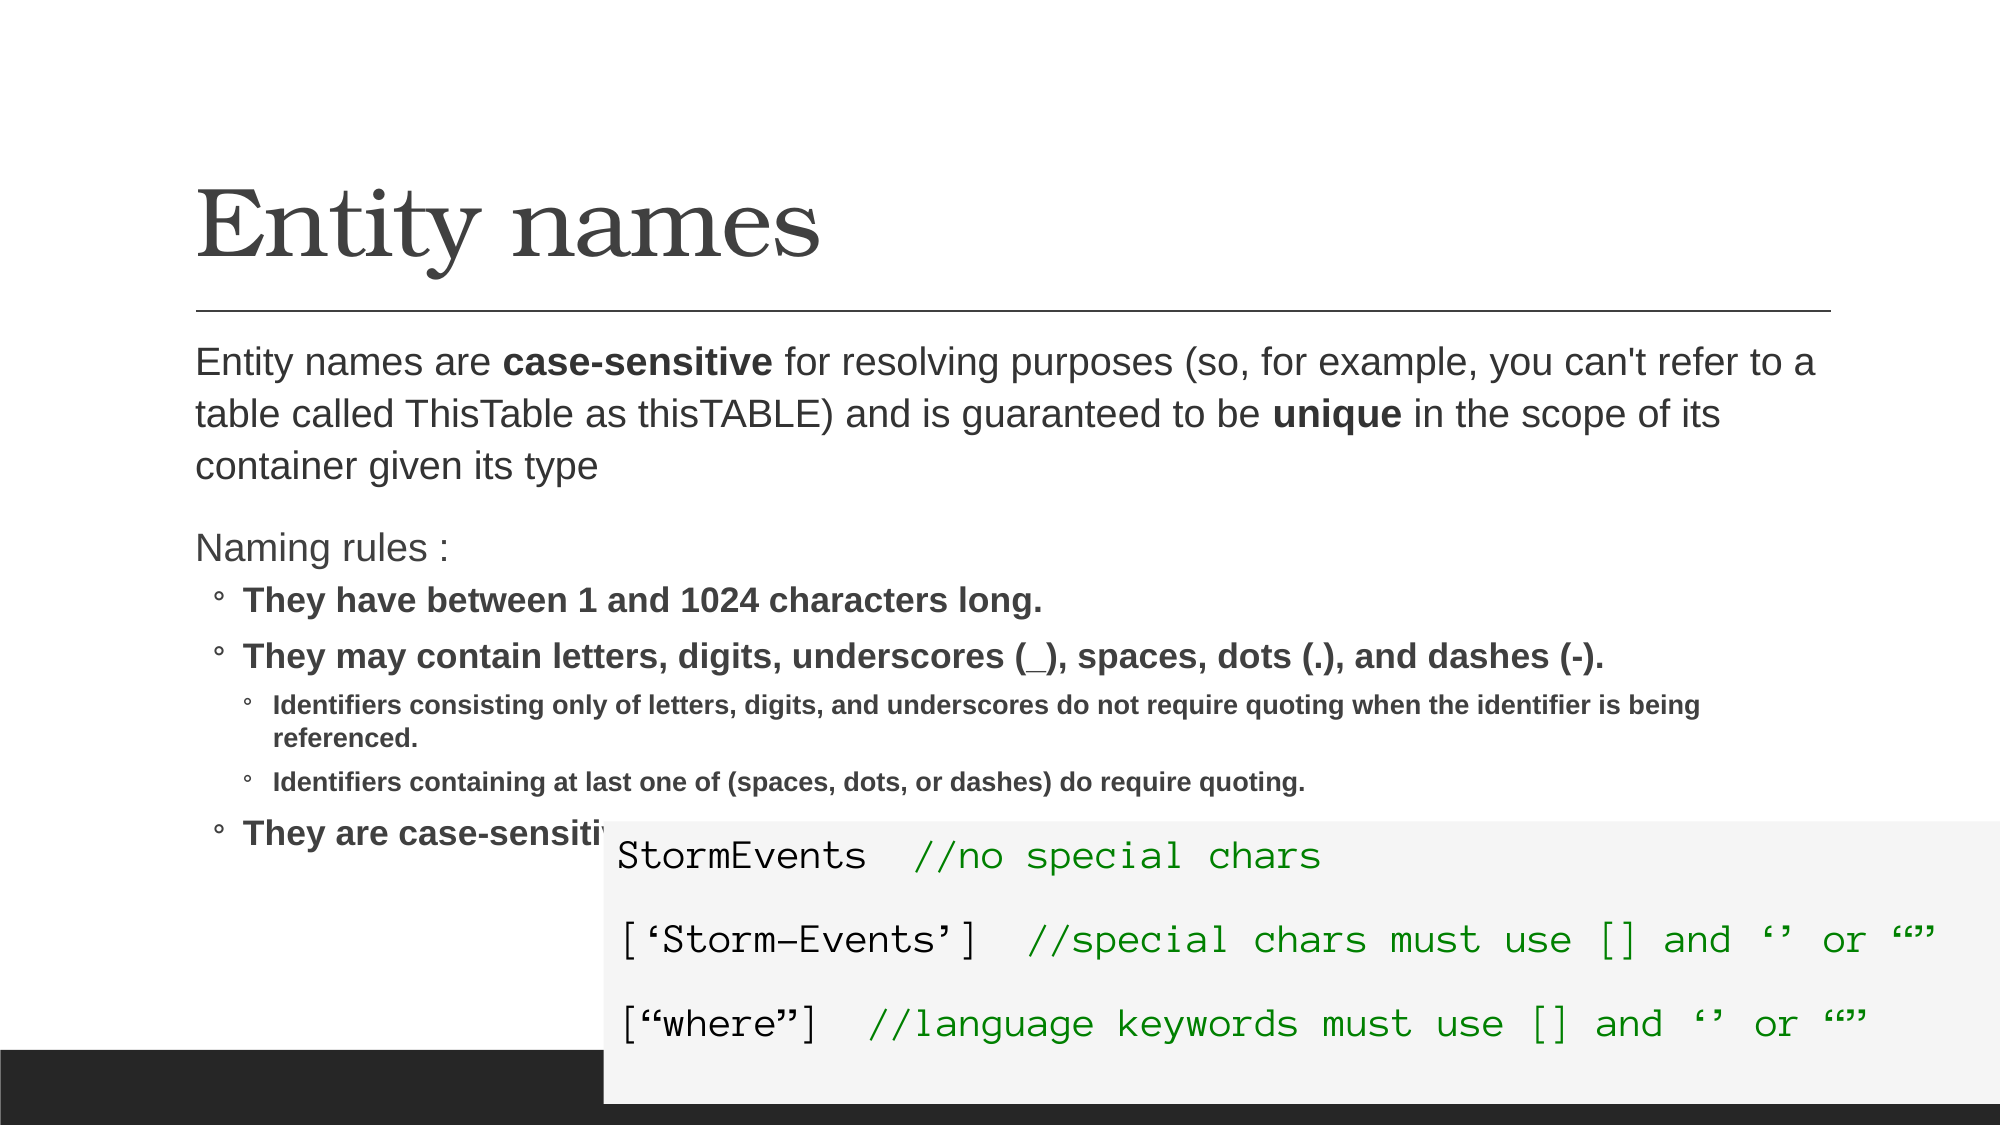

# Entity names
Entity names are case-sensitive for resolving purposes (so, for example, you can't refer to a table called ThisTable as thisTABLE) and is guaranteed to be unique in the scope of its container given its type
Naming rules :
They have between 1 and 1024 characters long.
They may contain letters, digits, underscores (_), spaces, dots (.), and dashes (-).
Identifiers consisting only of letters, digits, and underscores do not require quoting when the identifier is being referenced.
Identifiers containing at last one of (spaces, dots, or dashes) do require quoting.
They are case-sensitive.

StormEvents  //no special chars
[‘Storm-Events’]  //special chars must use [] and ‘’ or “”
[“where”]  //language keywords must use [] and ‘’ or “”